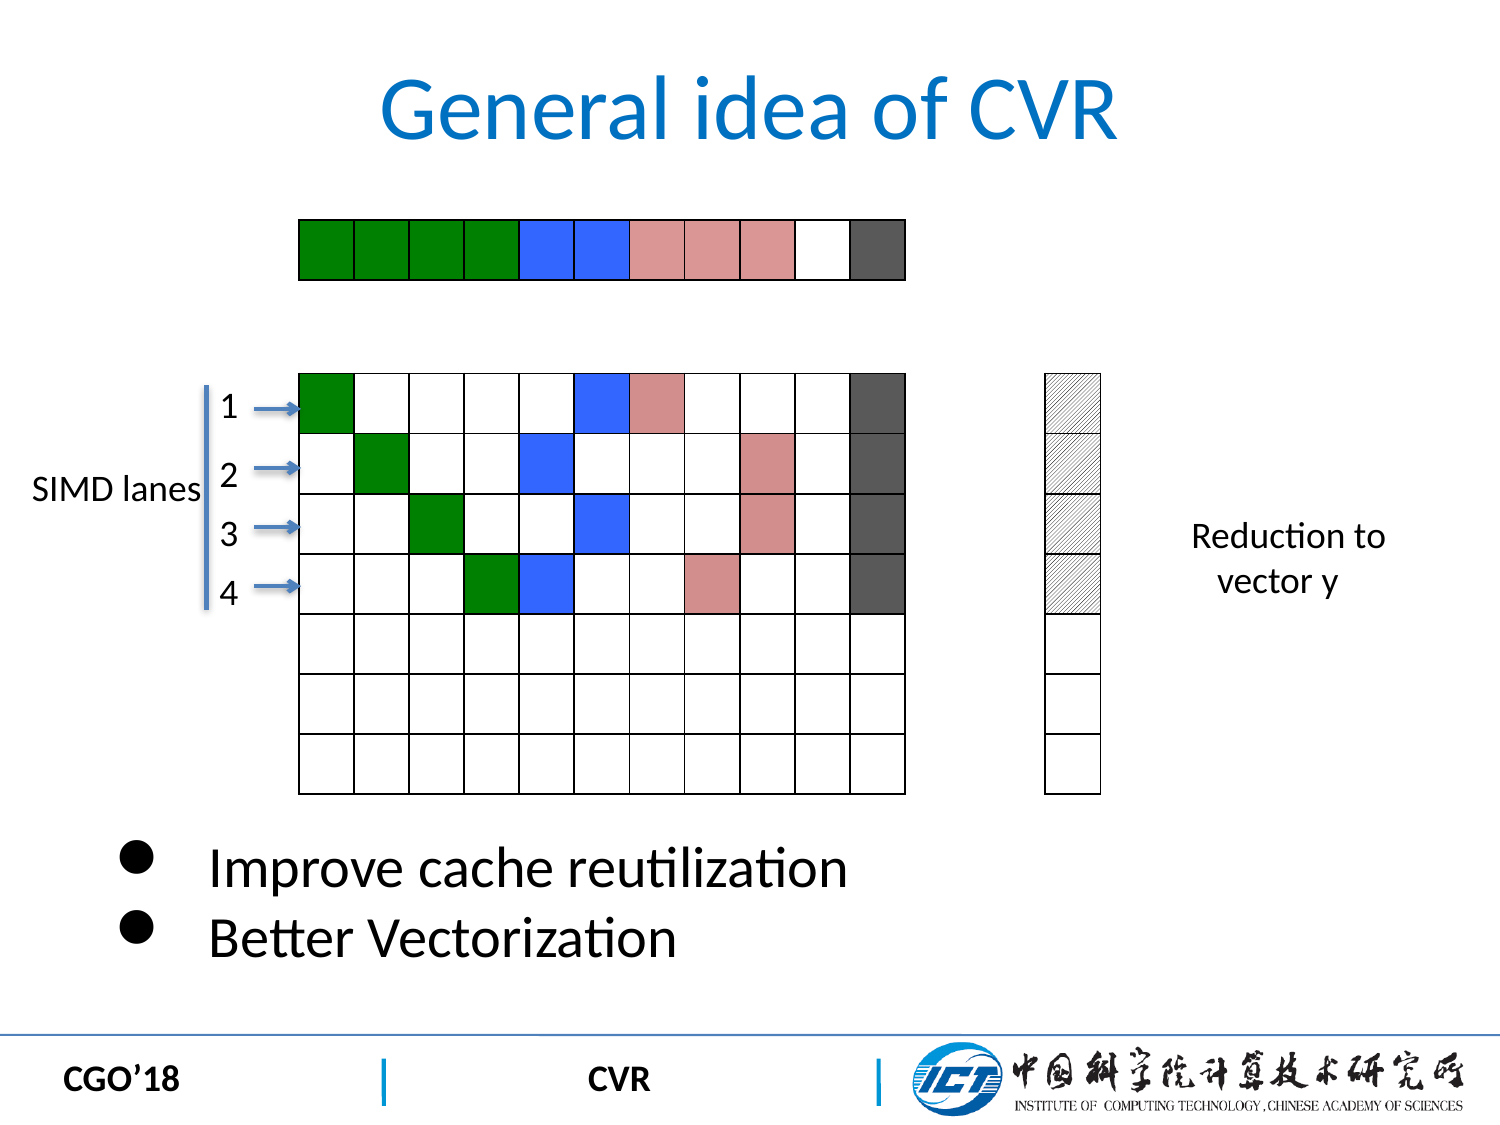

# General idea of CVR

|  |  |  |  |  |  |  |  |  |  |  |
| --- | --- | --- | --- | --- | --- | --- | --- | --- | --- | --- |

1
|  |  |  |  |  |  |  |  |  |  |  |
| --- | --- | --- | --- | --- | --- | --- | --- | --- | --- | --- |
|  |  |  |  |  |  |  |  |  |  |  |
|  |  |  |  |  |  |  |  |  |  |  |
|  |  |  |  |  |  |  |  |  |  |  |
|  |  |  |  |  |  |  |  |  |  |  |
|  |  |  |  |  |  |  |  |  |  |  |
|  |  |  |  |  |  |  |  |  |  |  |
|  |
| --- |
|  |
|  |
|  |
|  |
|  |
|  |
2
SIMD lanes
3
Reduction to
   vector y
4
Improve cache reutilization
Better Vectorization